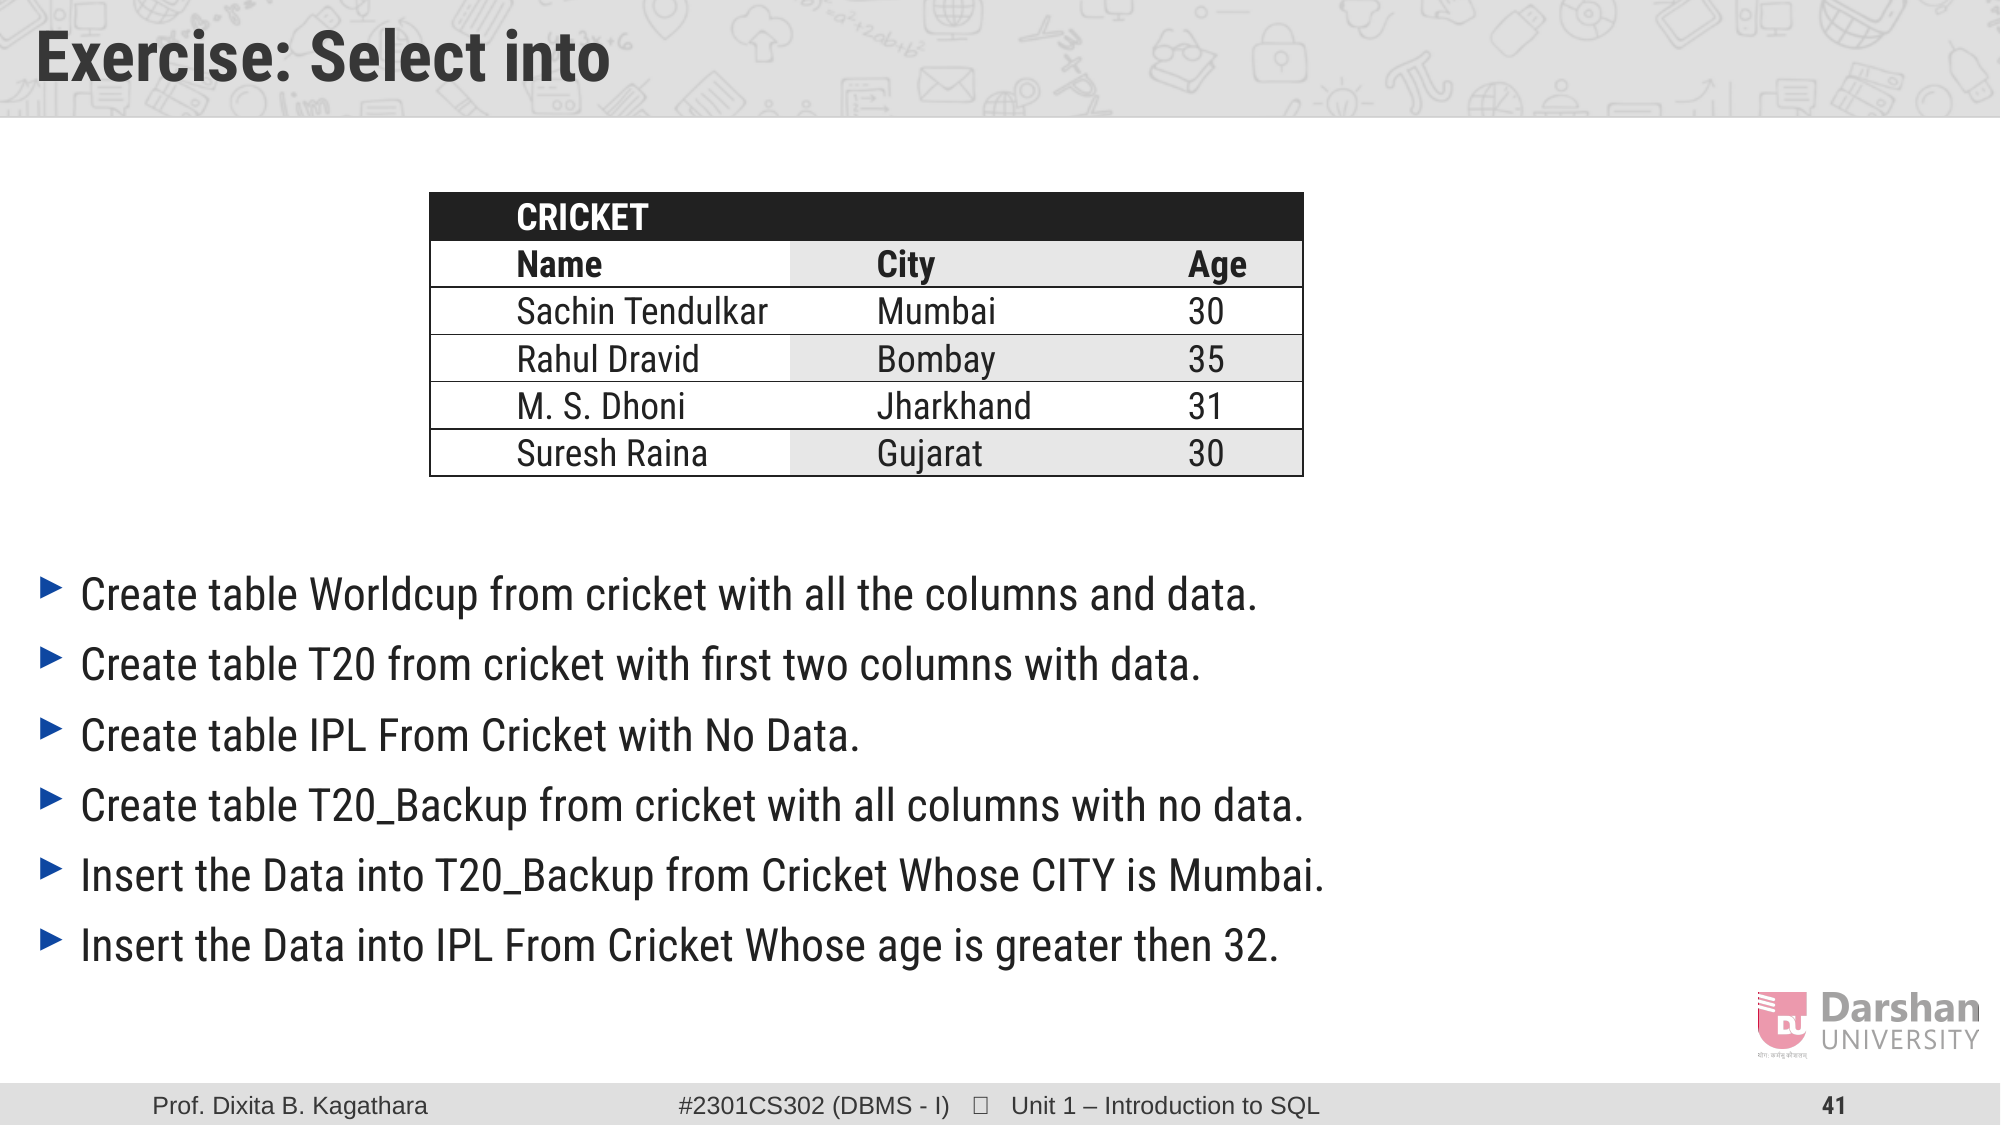

# Exercise: Select into

Create table Worldcup from cricket with all the columns and data.
Create table T20 from cricket with first two columns with data.
Create table IPL From Cricket with No Data.
Create table T20_Backup from cricket with all columns with no data.
Insert the Data into T20_Backup from Cricket Whose CITY is Mumbai.
Insert the Data into IPL From Cricket Whose age is greater then 32.

| CRICKET |  |  |
| --- | --- | --- |
| Name | City | Age |
| Sachin Tendulkar | Mumbai | 30 |
| Rahul Dravid | Bombay | 35 |
| M. S. Dhoni | Jharkhand | 31 |
| Suresh Raina | Gujarat | 30 |